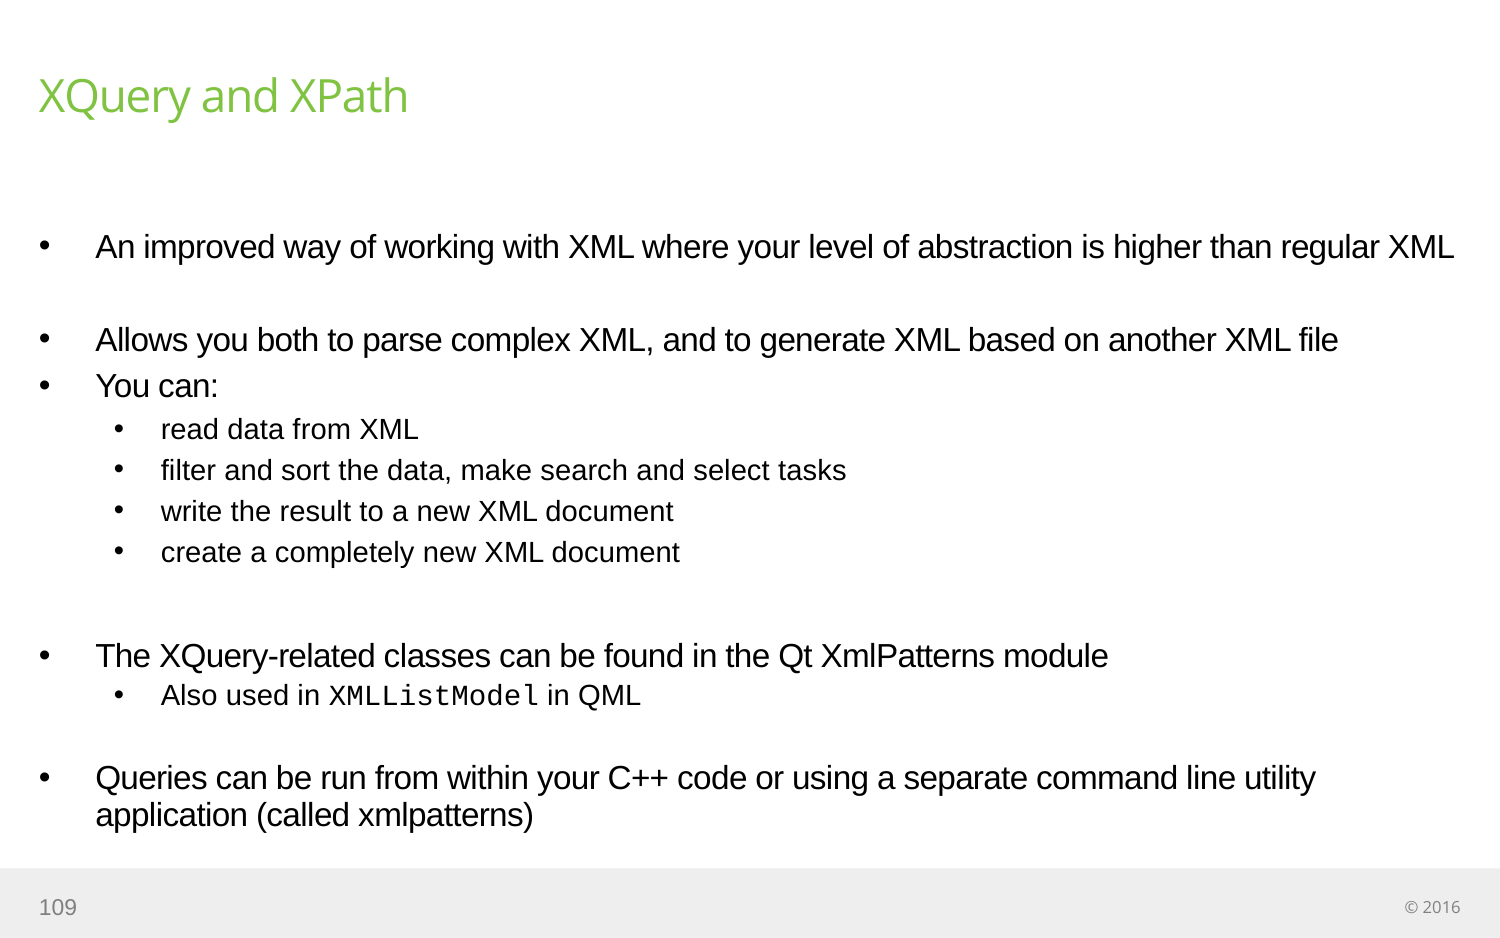

# XQuery and XPath
An improved way of working with XML where your level of abstraction is higher than regular XML

Allows you both to parse complex XML, and to generate XML based on another XML file
You can:
read data from XML
filter and sort the data, make search and select tasks
write the result to a new XML document
create a completely new XML document

The XQuery-related classes can be found in the Qt XmlPatterns module
Also used in XMLListModel in QML

Queries can be run from within your C++ code or using a separate command line utility application (called xmlpatterns)

109
© 2016